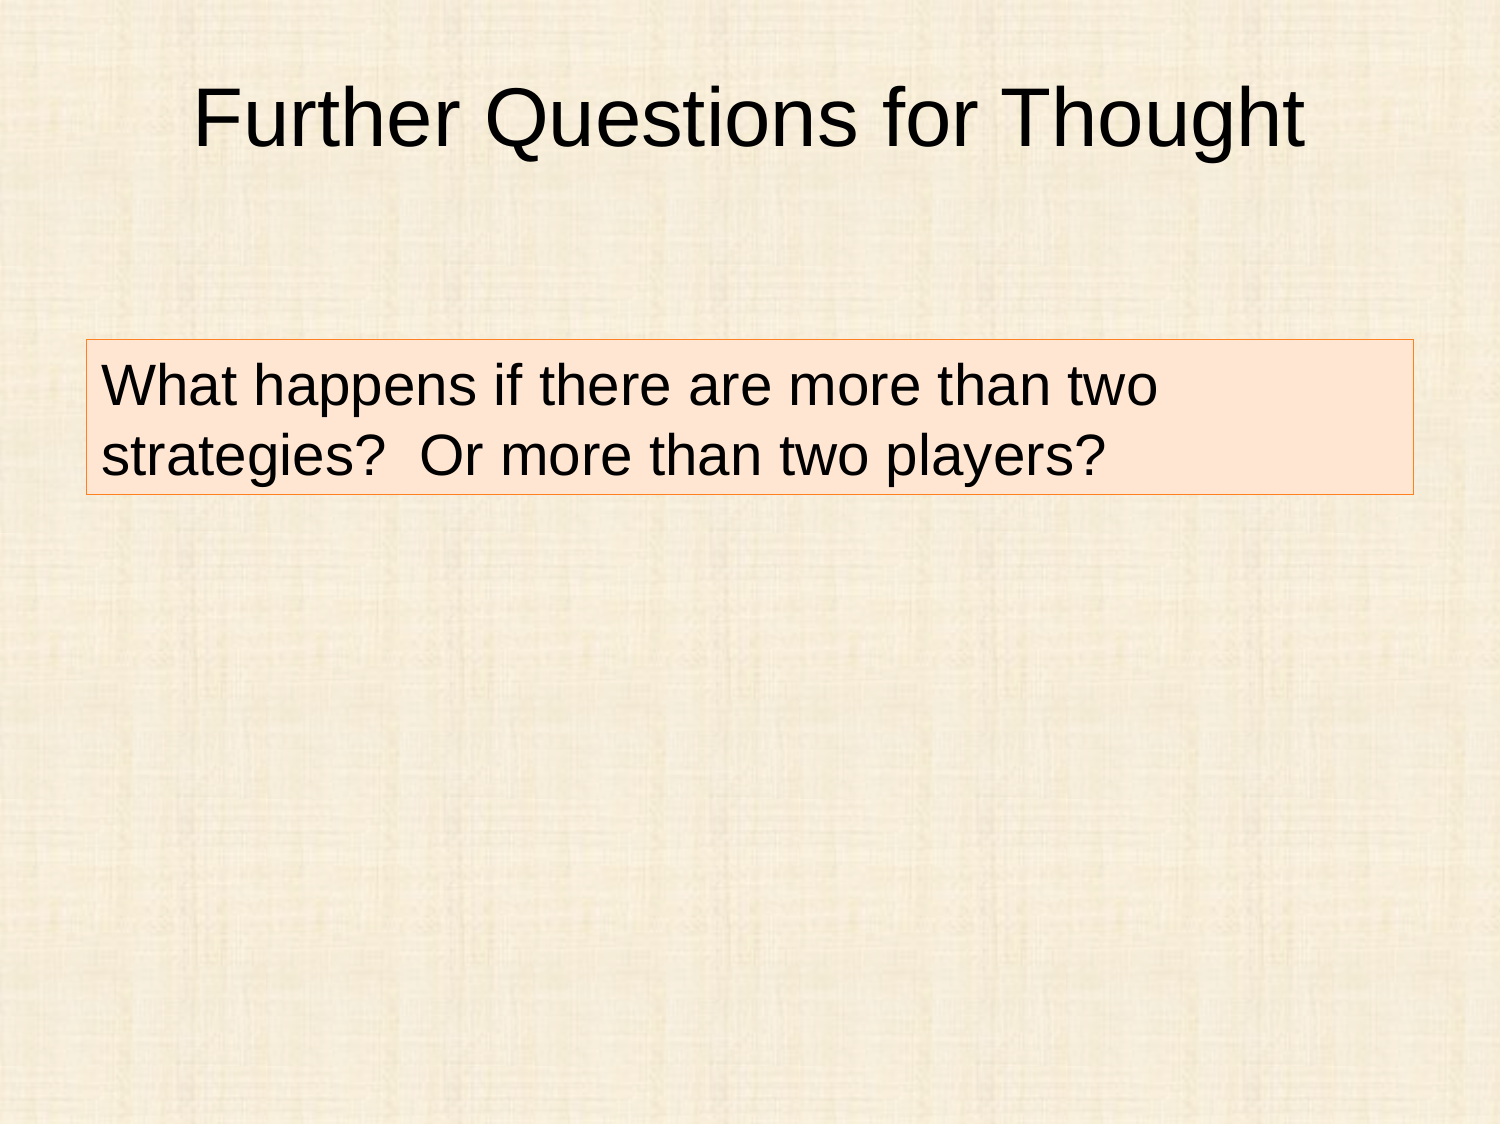

# Further Questions for Thought
What happens if there are more than two strategies?  Or more than two players?